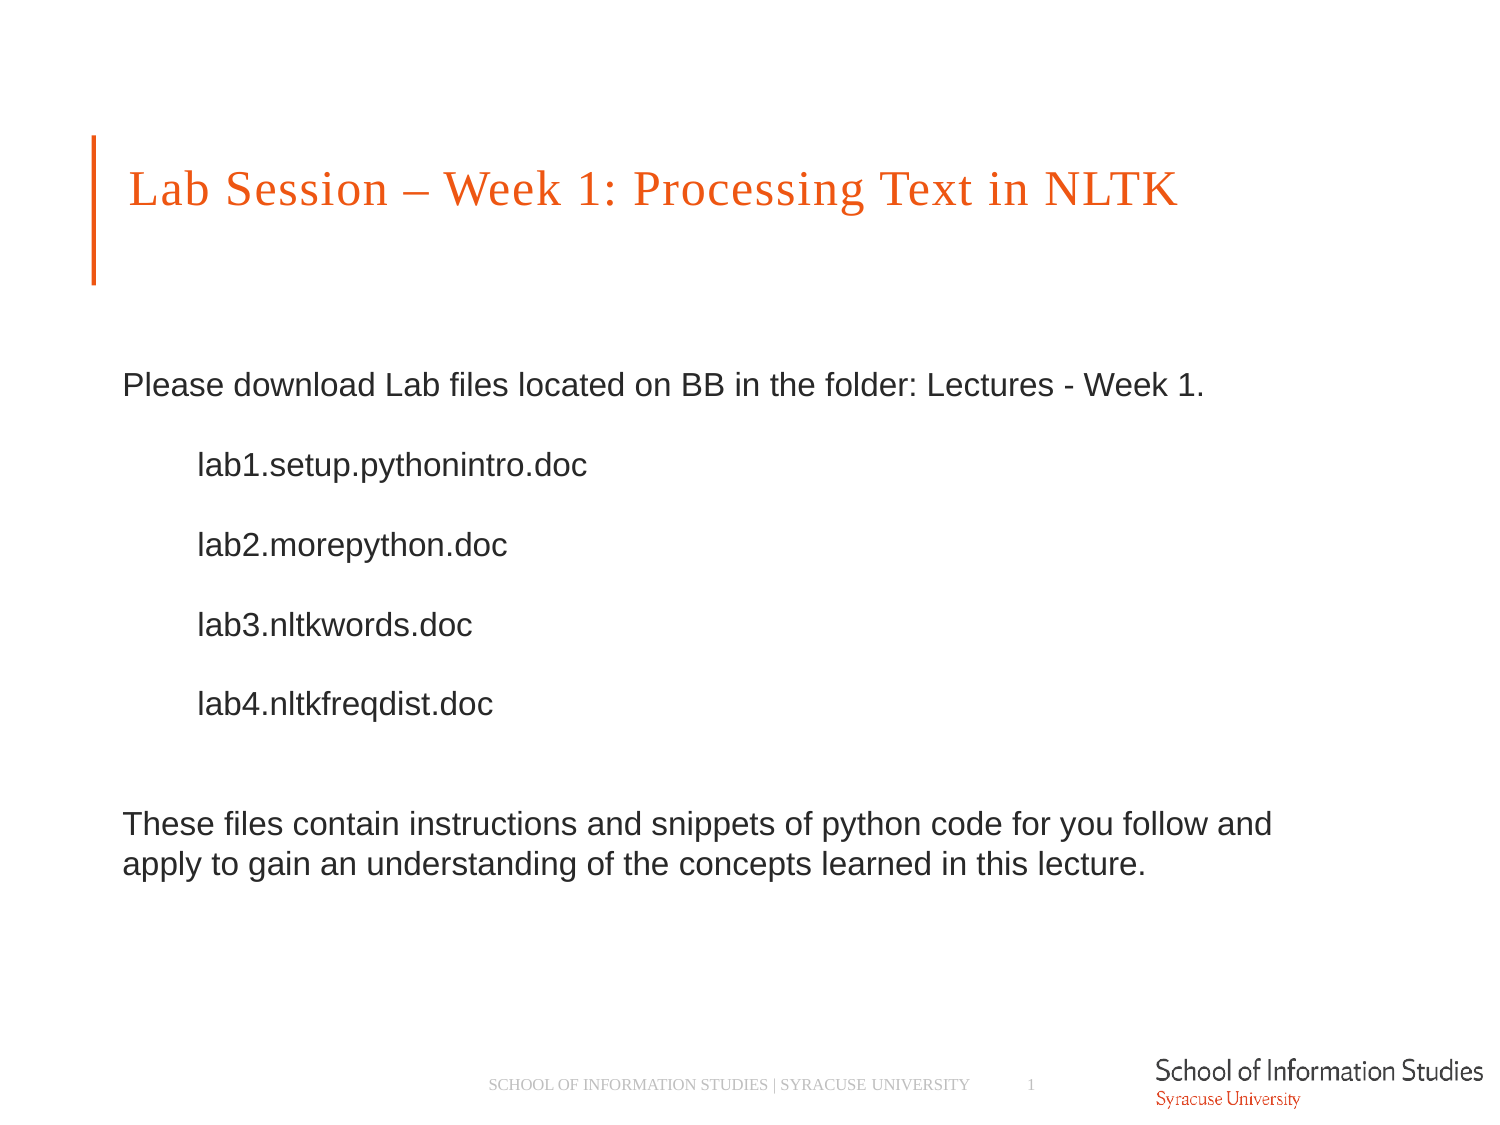

Lab Session – Week 1: Processing Text in NLTK
Please download Lab files located on BB in the folder: Lectures - Week 1.

lab1.setup.pythonintro.doc

lab2.morepython.doc

lab3.nltkwords.doc

lab4.nltkfreqdist.doc

These files contain instructions and snippets of python code for you follow and apply to gain an understanding of the concepts learned in this lecture.
SCHOOL OF INFORMATION STUDIES | SYRACUSE UNIVERSITY
1